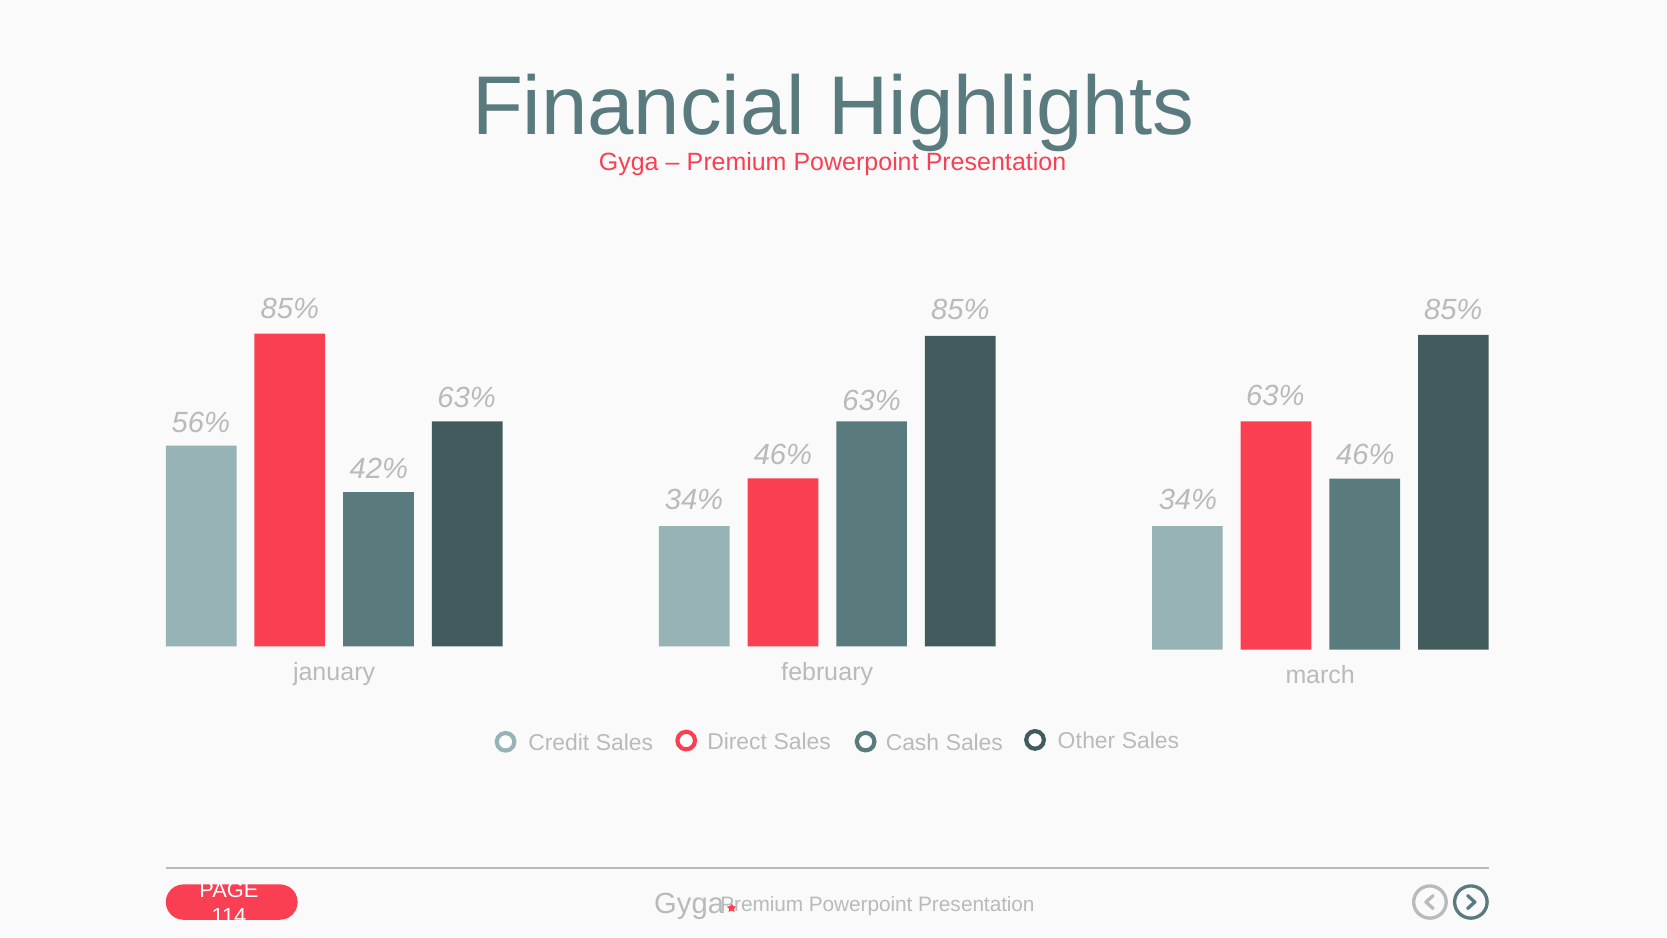

Financial Highlights
Gyga – Premium Powerpoint Presentation
85%
85%
85%

63%
63%
63%
56%

46%
46%
42%

34%
34%

january
february
march
Other Sales
Direct Sales
Cash Sales
Credit Sales